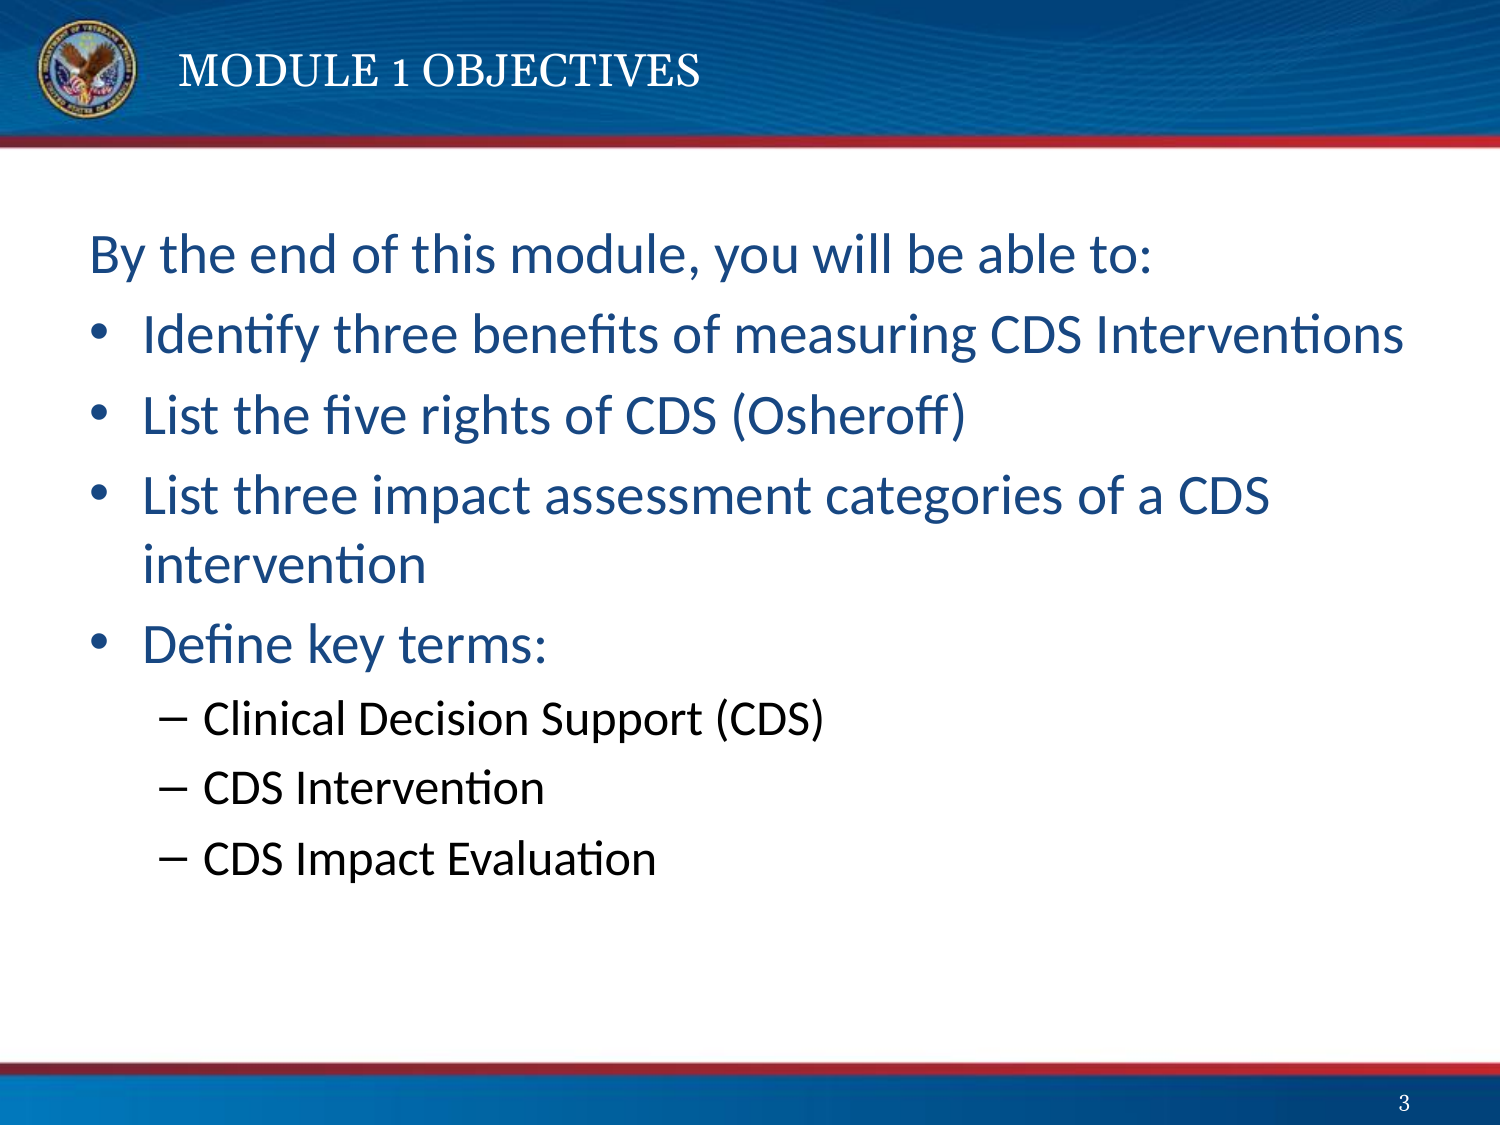

# Module 1 Objectives
By the end of this module, you will be able to:
Identify three benefits of measuring CDS Interventions
List the five rights of CDS (Osheroff)
List three impact assessment categories of a CDS intervention
Define key terms:
Clinical Decision Support (CDS)
CDS Intervention
CDS Impact Evaluation
3